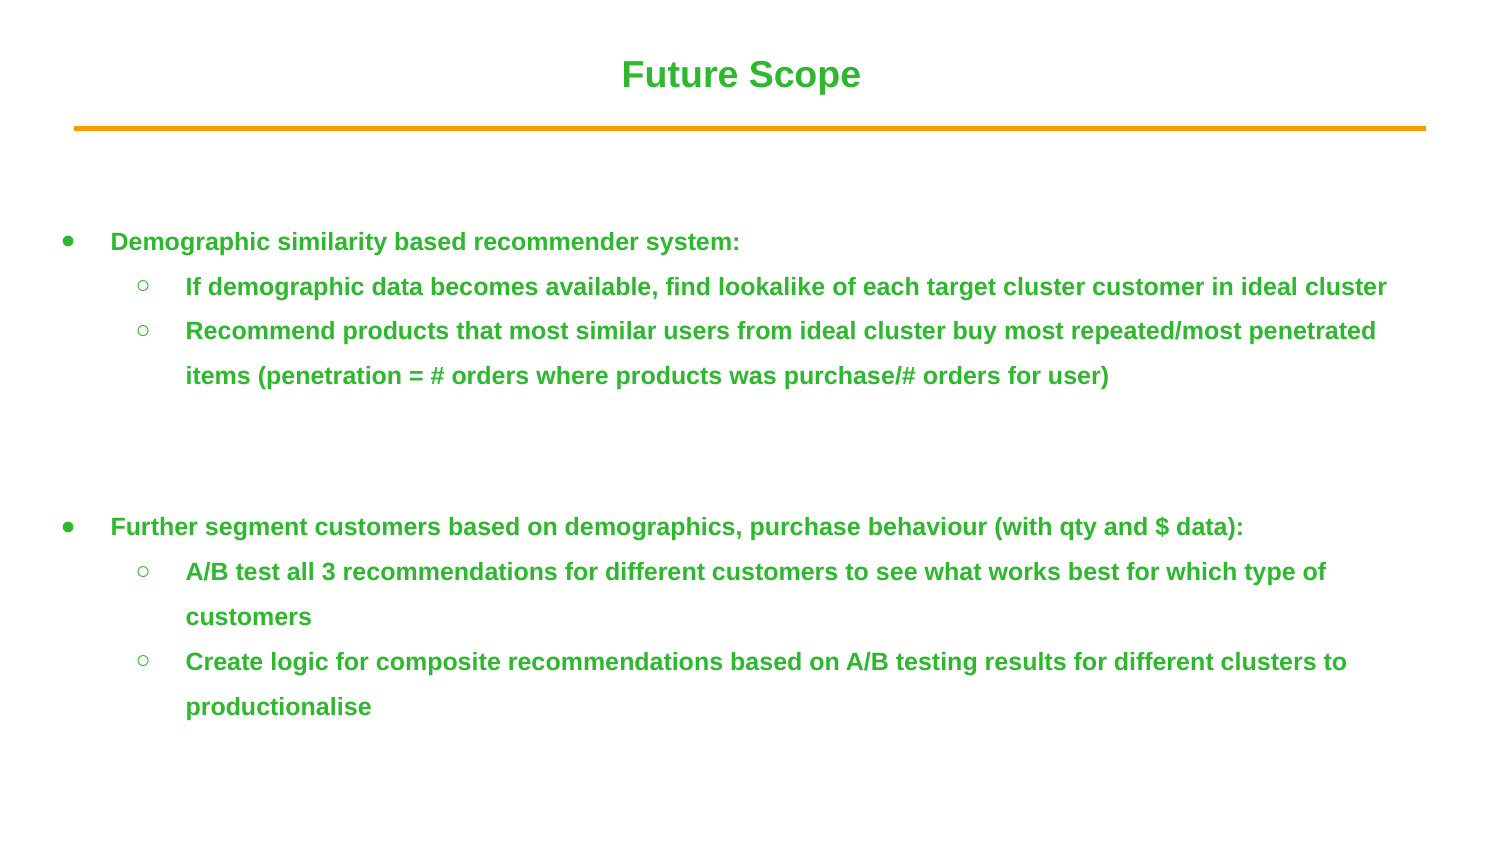

Future Scope
Demographic similarity based recommender system:
If demographic data becomes available, find lookalike of each target cluster customer in ideal cluster
Recommend products that most similar users from ideal cluster buy most repeated/most penetrated items (penetration = # orders where products was purchase/# orders for user)
Further segment customers based on demographics, purchase behaviour (with qty and $ data):
A/B test all 3 recommendations for different customers to see what works best for which type of customers
Create logic for composite recommendations based on A/B testing results for different clusters to productionalise